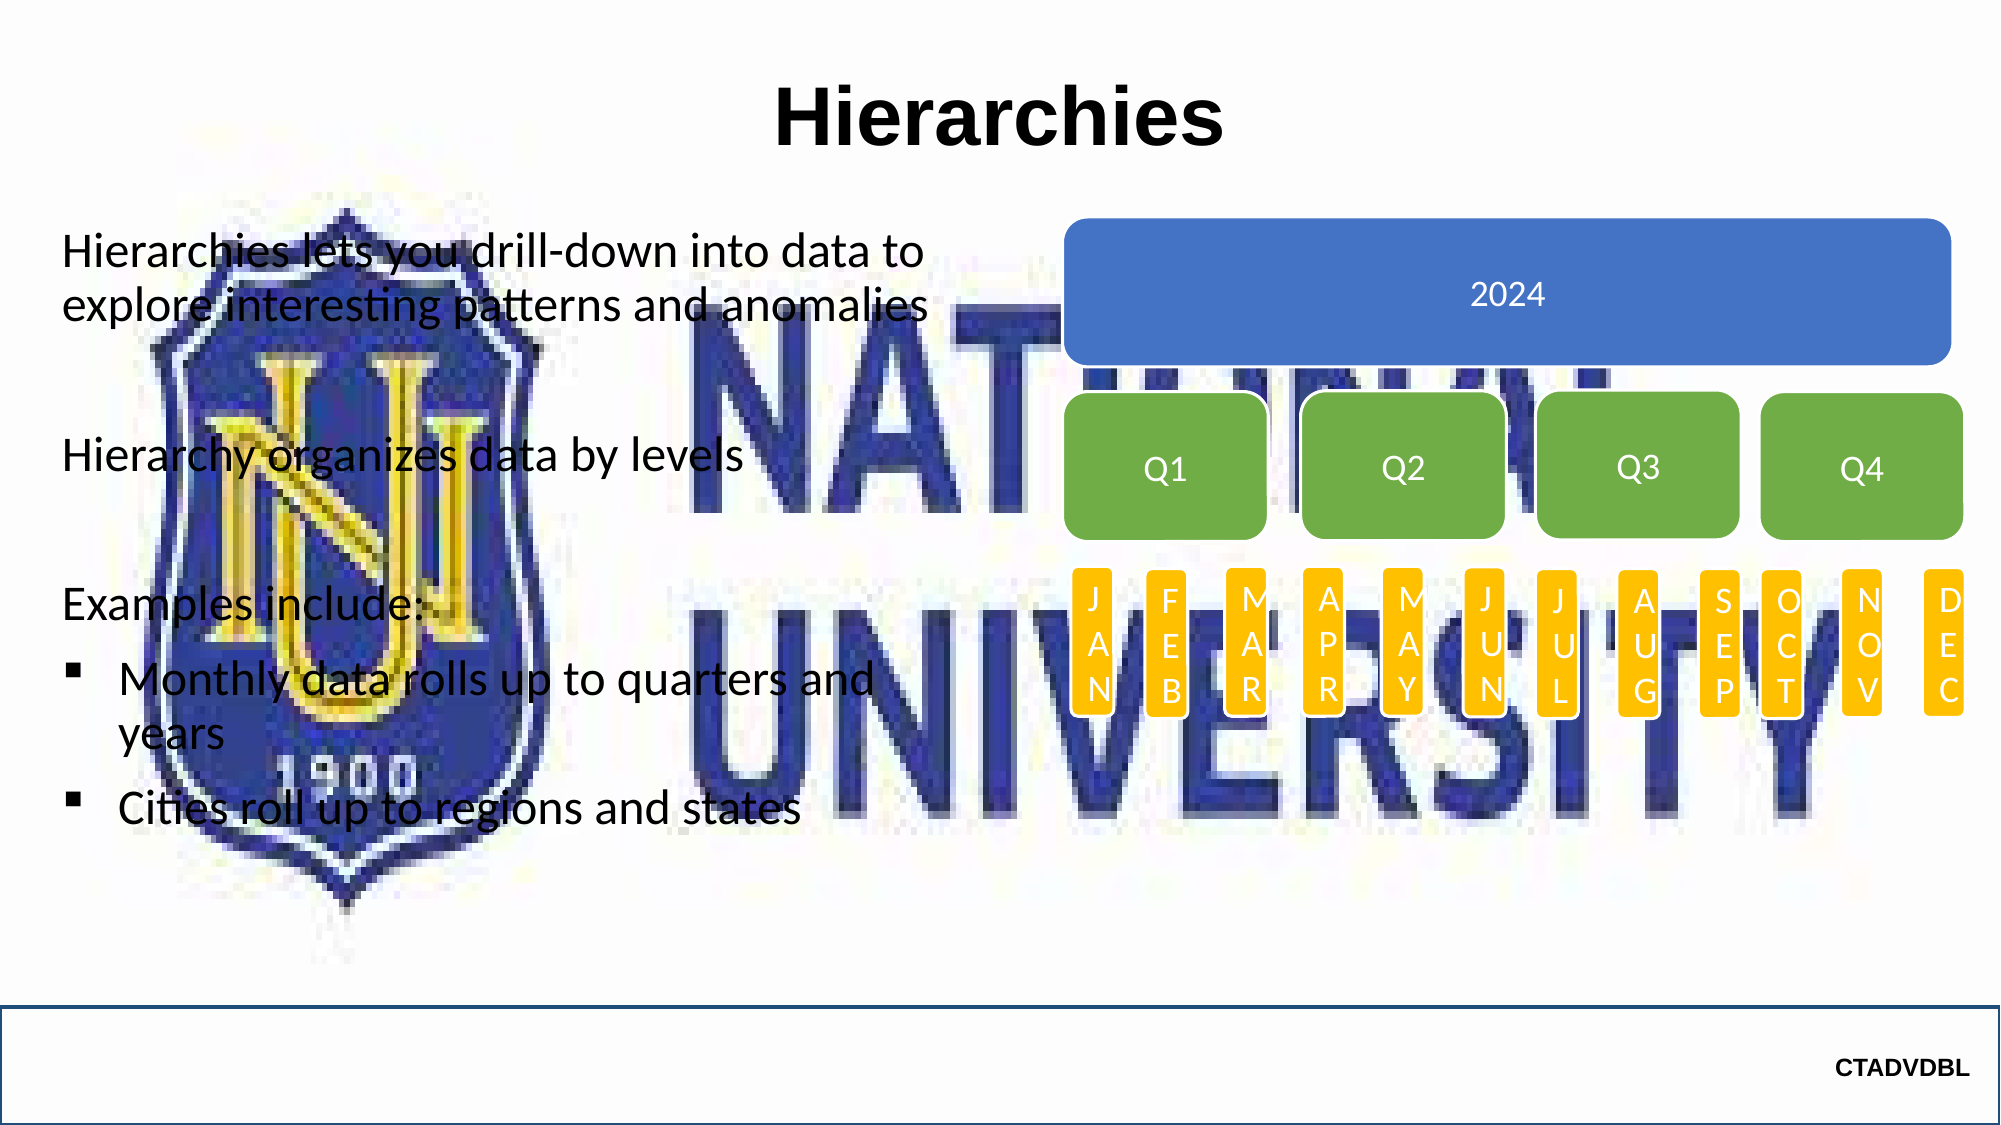

# Hierarchies
Hierarchies lets you drill-down into data to explore interesting patterns and anomalies

Hierarchy organizes data by levels

Examples include:
Monthly data rolls up to quarters and years
Cities roll up to regions and states

2024
Q3
Q2
Q1
Q4
JAN
MAR
APR
MAY
JUN
DEC
NOV
FEB
JUL
AUG
SEP
OCT
CTADVDBL